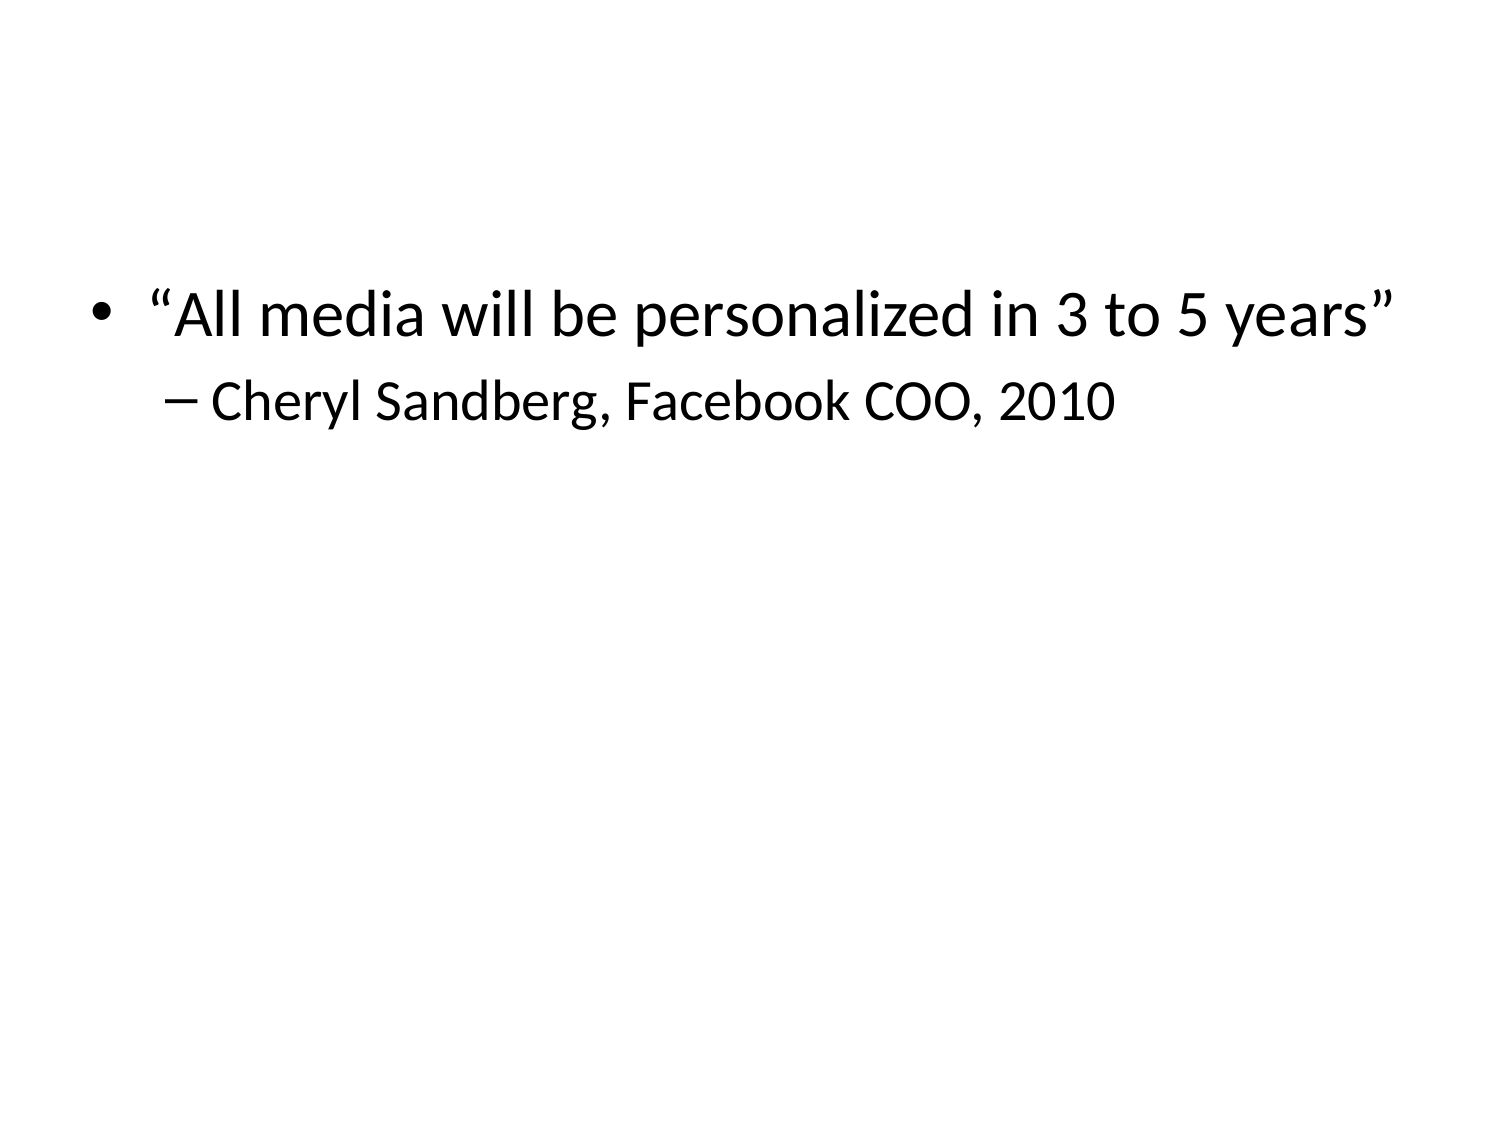

#
“All media will be personalized in 3 to 5 years”
Cheryl Sandberg, Facebook COO, 2010